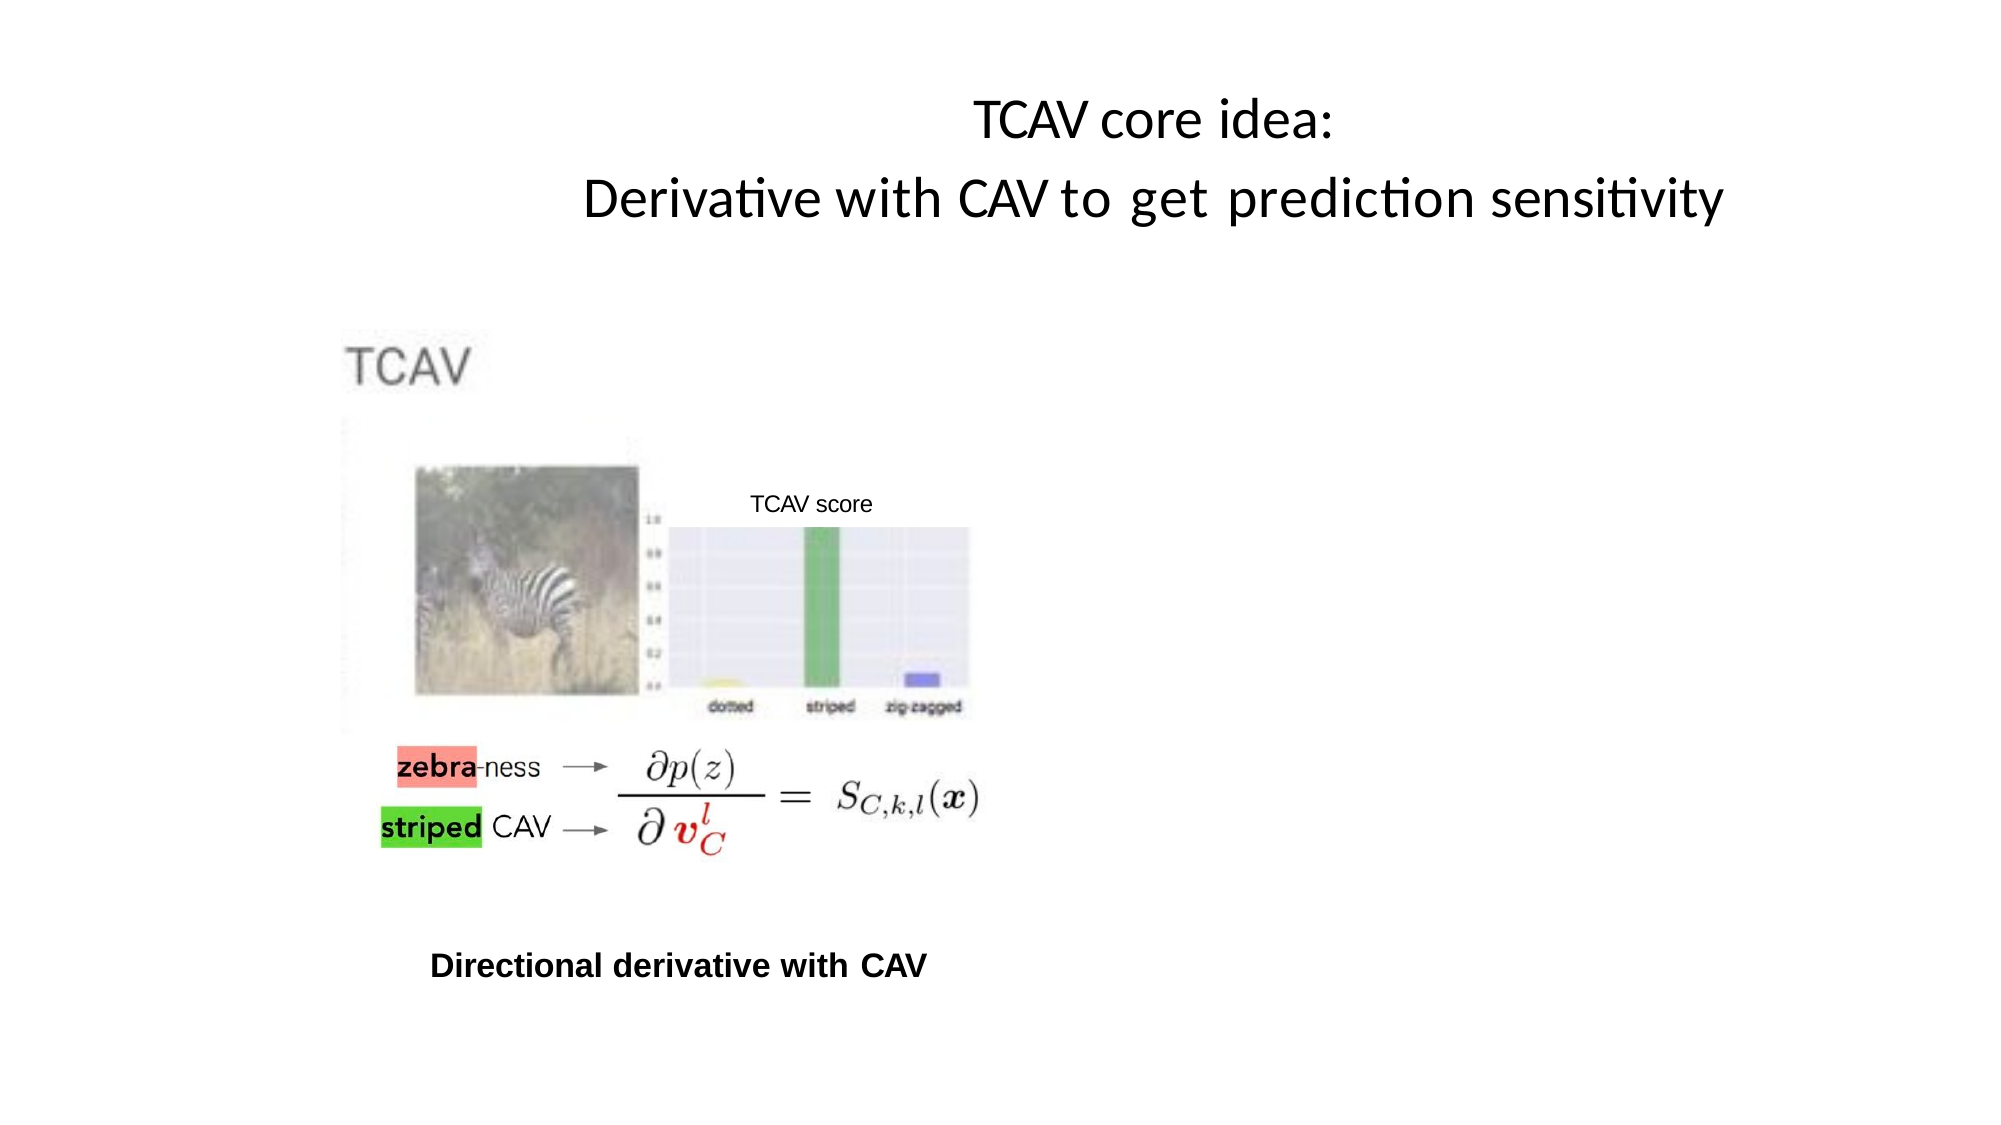

# TCAV core idea:
Derivative with CAV to get prediction sensitivity

TCAV score

Directional derivative with CAV
37